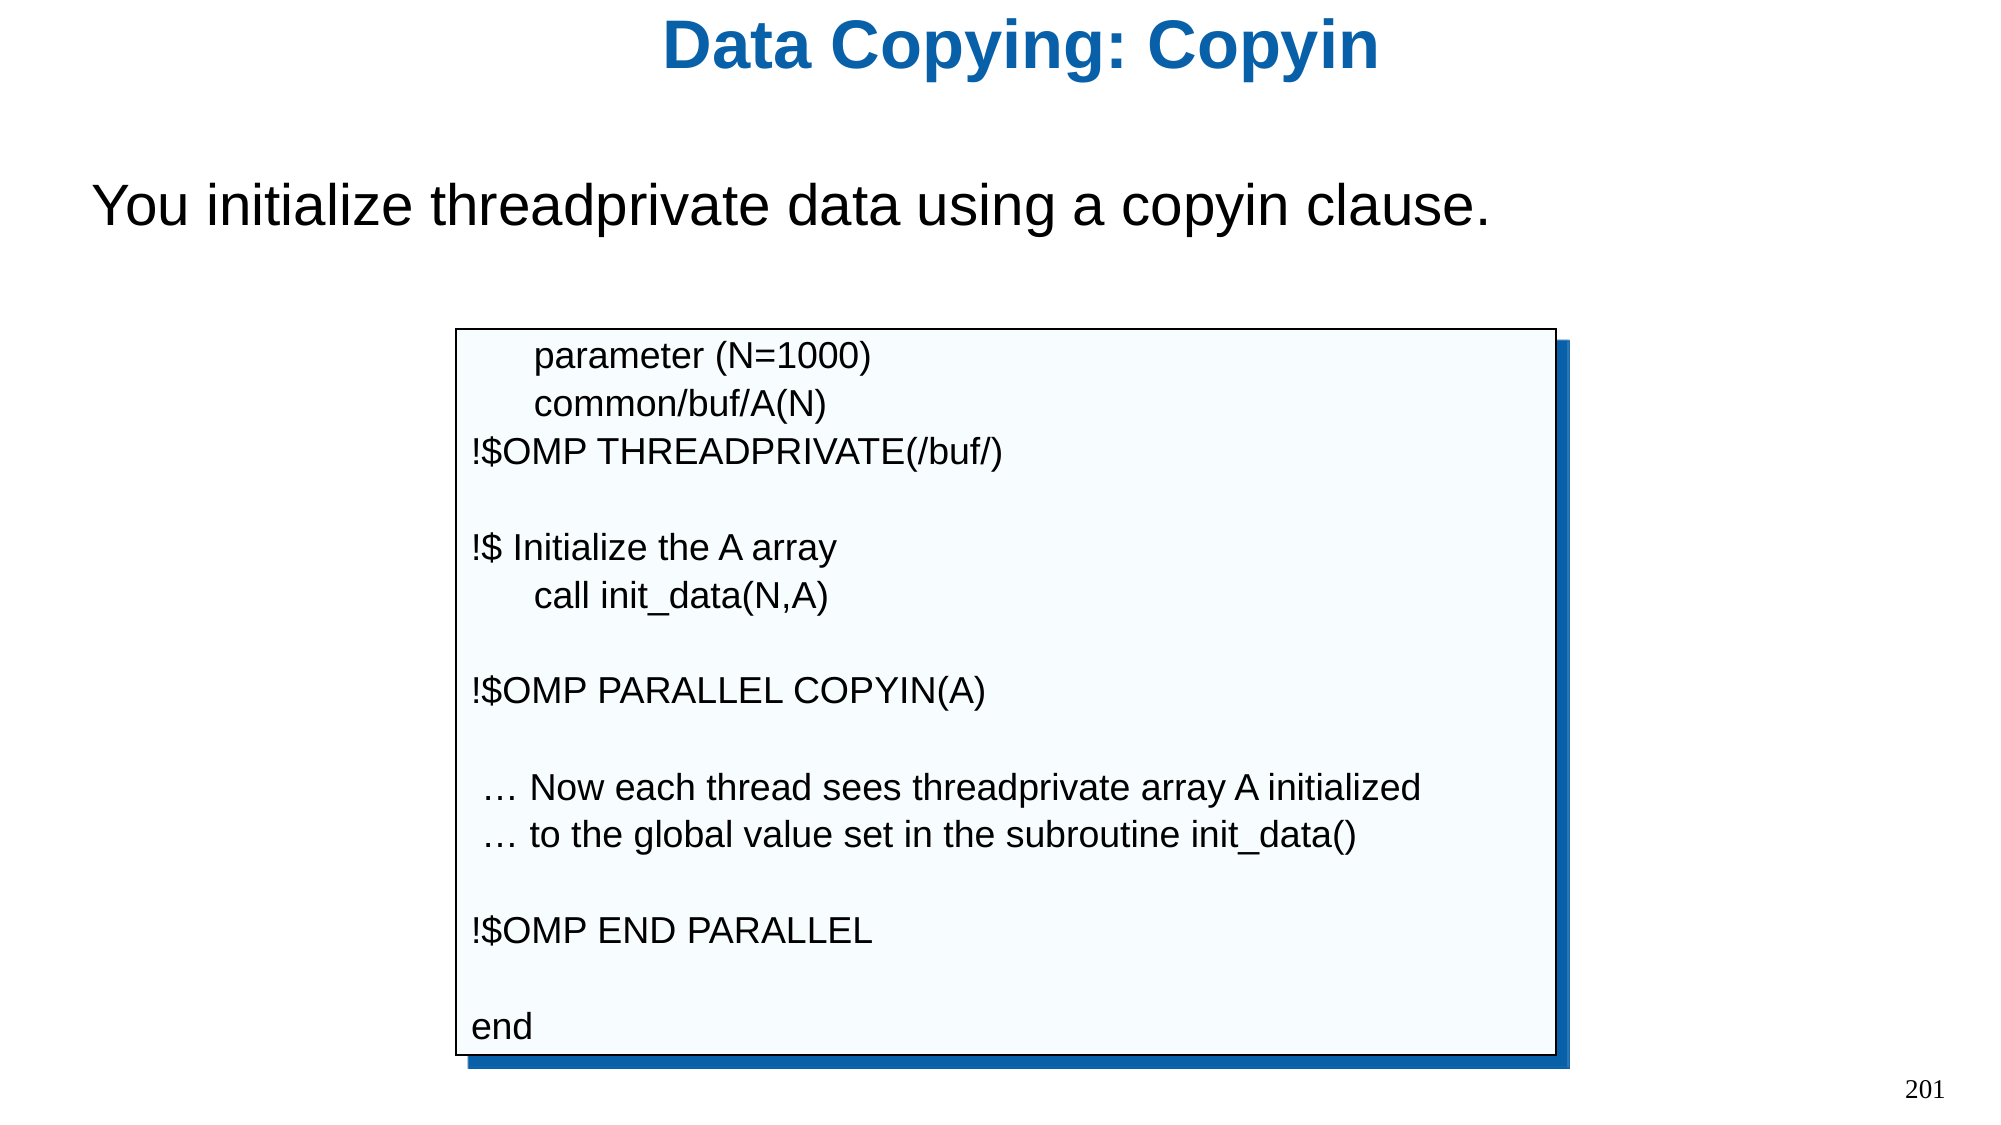

# Data Copying: Copyin
You initialize threadprivate data using a copyin clause.
      parameter (N=1000)
      common/buf/A(N)
!$OMP THREADPRIVATE(/buf/)

!$ Initialize the A array
      call init_data(N,A)

!$OMP PARALLEL COPYIN(A)

 … Now each thread sees threadprivate array A initialized
 … to the global value set in the subroutine init_data()

!$OMP END PARALLEL

end
201